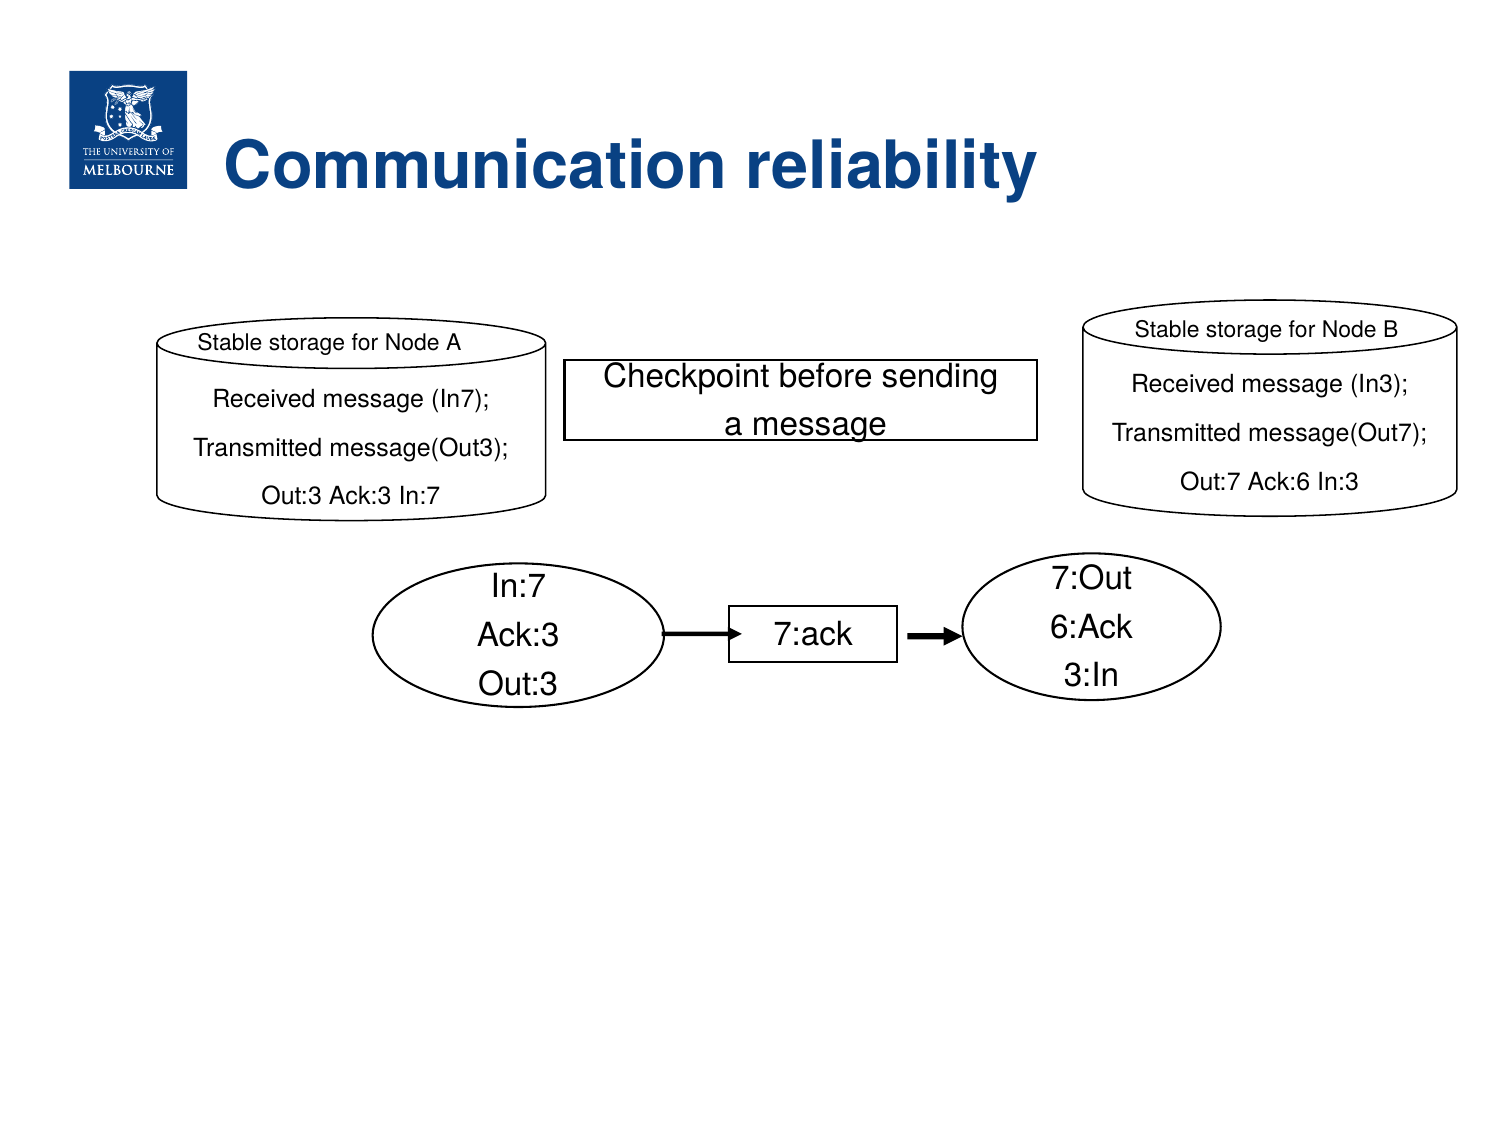

# Communication reliability
Received message (In3);
Transmitted message(Out7);
Out:7 Ack:6 In:3
Stable storage for Node B
Received message (In7);
Transmitted message(Out3);
Out:3 Ack:3 In:7

Stable storage for Node A
Checkpoint before sending
 a message
7:Out
6:Ack
3:In
In:7
Ack:3
Out:3
7:ack